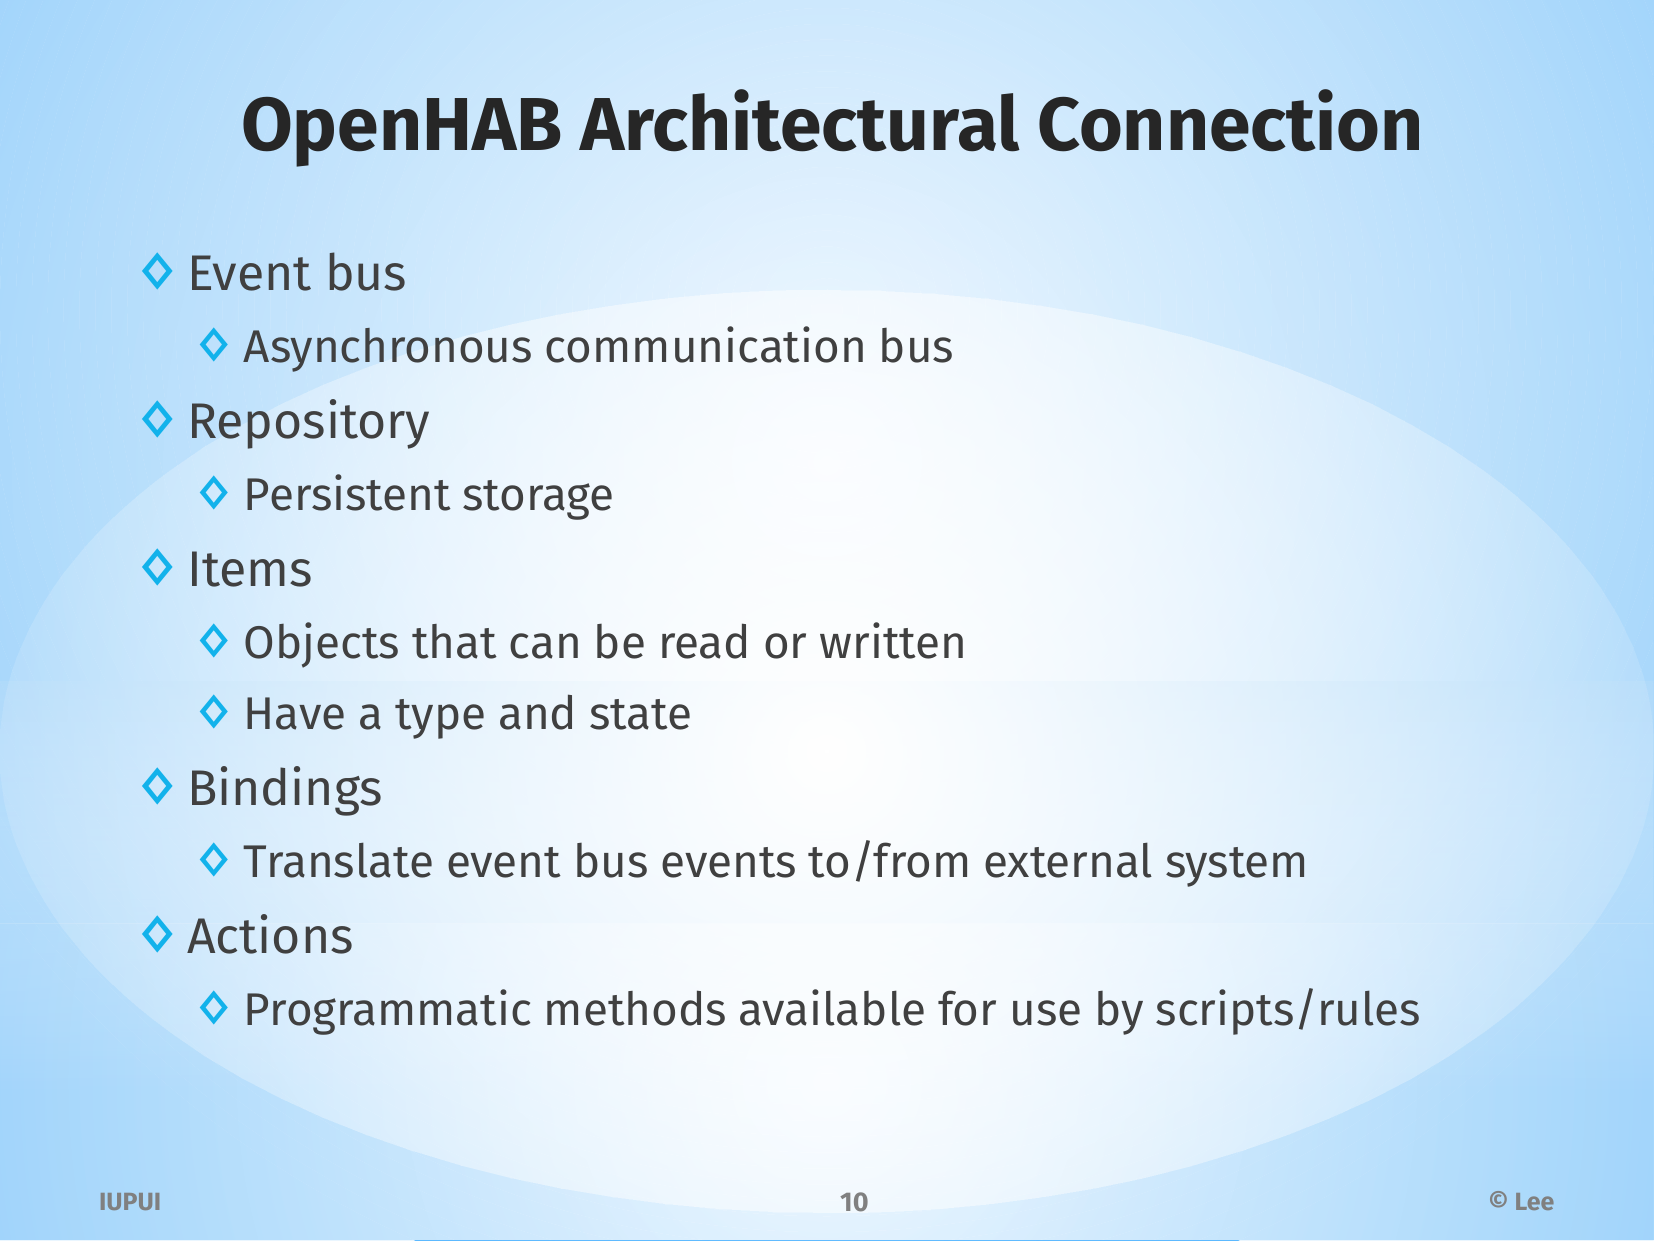

# OpenHAB Architectural Connection
Event bus
Asynchronous communication bus
Repository
Persistent storage
Items
Objects that can be read or written
Have a type and state
Bindings
Translate event bus events to/from external system
Actions
Programmatic methods available for use by scripts/rules

IUPUI
10
© Lee